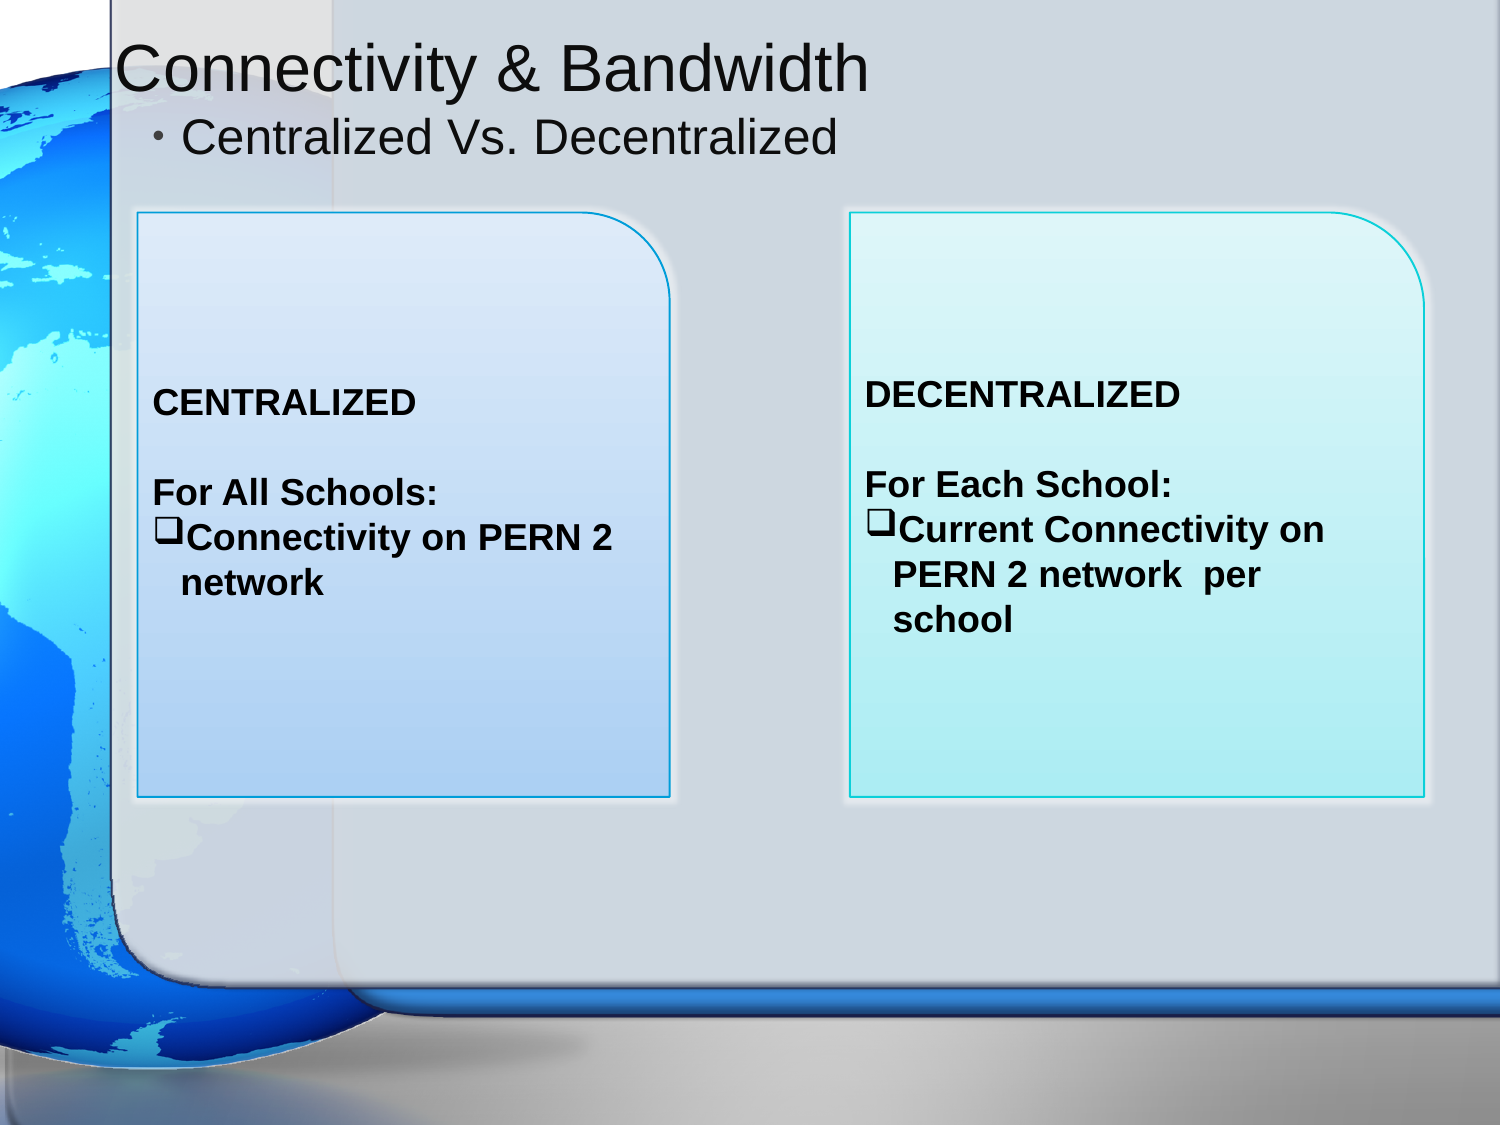

# Connectivity & Bandwidth
Centralized Vs. Decentralized
CENTRALIZED

For All Schools:
Connectivity on PERN 2 network

DECENTRALIZED

For Each School:
Current Connectivity on PERN 2 network  per school